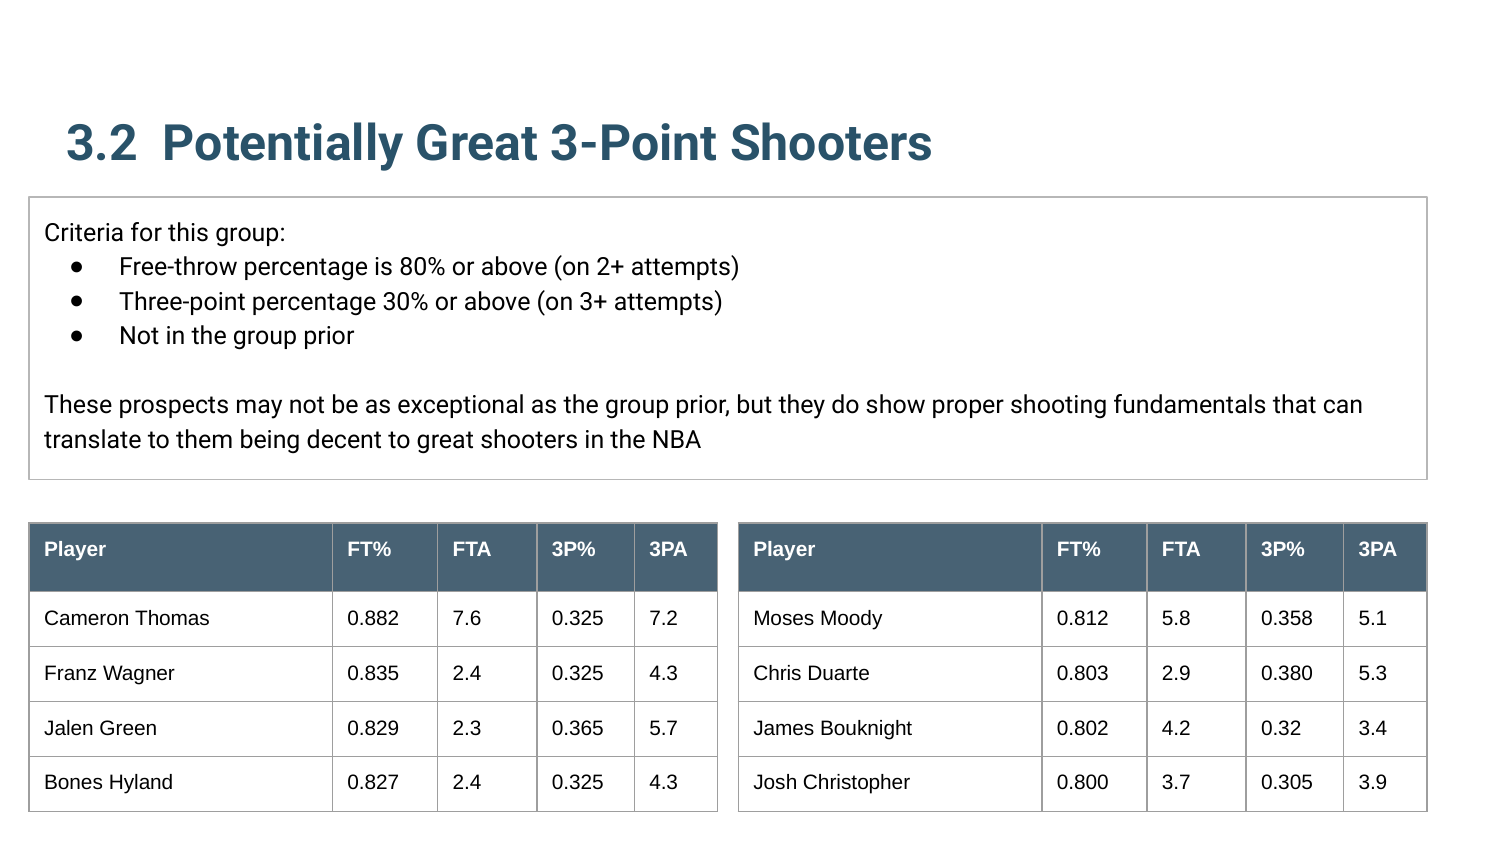

3.2  Potentially Great 3-Point Shooters
Criteria for this group:
Free-throw percentage is 80% or above (on 2+ attempts)
Three-point percentage 30% or above (on 3+ attempts)
Not in the group prior

These prospects may not be as exceptional as the group prior, but they do show proper shooting fundamentals that can translate to them being decent to great shooters in the NBA

| Player | FT% | FTA | 3P% | 3PA |
| --- | --- | --- | --- | --- |
| Cameron Thomas | 0.882 | 7.6 | 0.325 | 7.2 |
| Franz Wagner | 0.835 | 2.4 | 0.325 | 4.3 |
| Jalen Green | 0.829 | 2.3 | 0.365 | 5.7 |
| Bones Hyland | 0.827 | 2.4 | 0.325 | 4.3 |
| Player | FT% | FTA | 3P% | 3PA |
| --- | --- | --- | --- | --- |
| Moses Moody | 0.812 | 5.8 | 0.358 | 5.1 |
| Chris Duarte | 0.803 | 2.9 | 0.380 | 5.3 |
| James Bouknight | 0.802 | 4.2 | 0.32 | 3.4 |
| Josh Christopher | 0.800 | 3.7 | 0.305 | 3.9 |